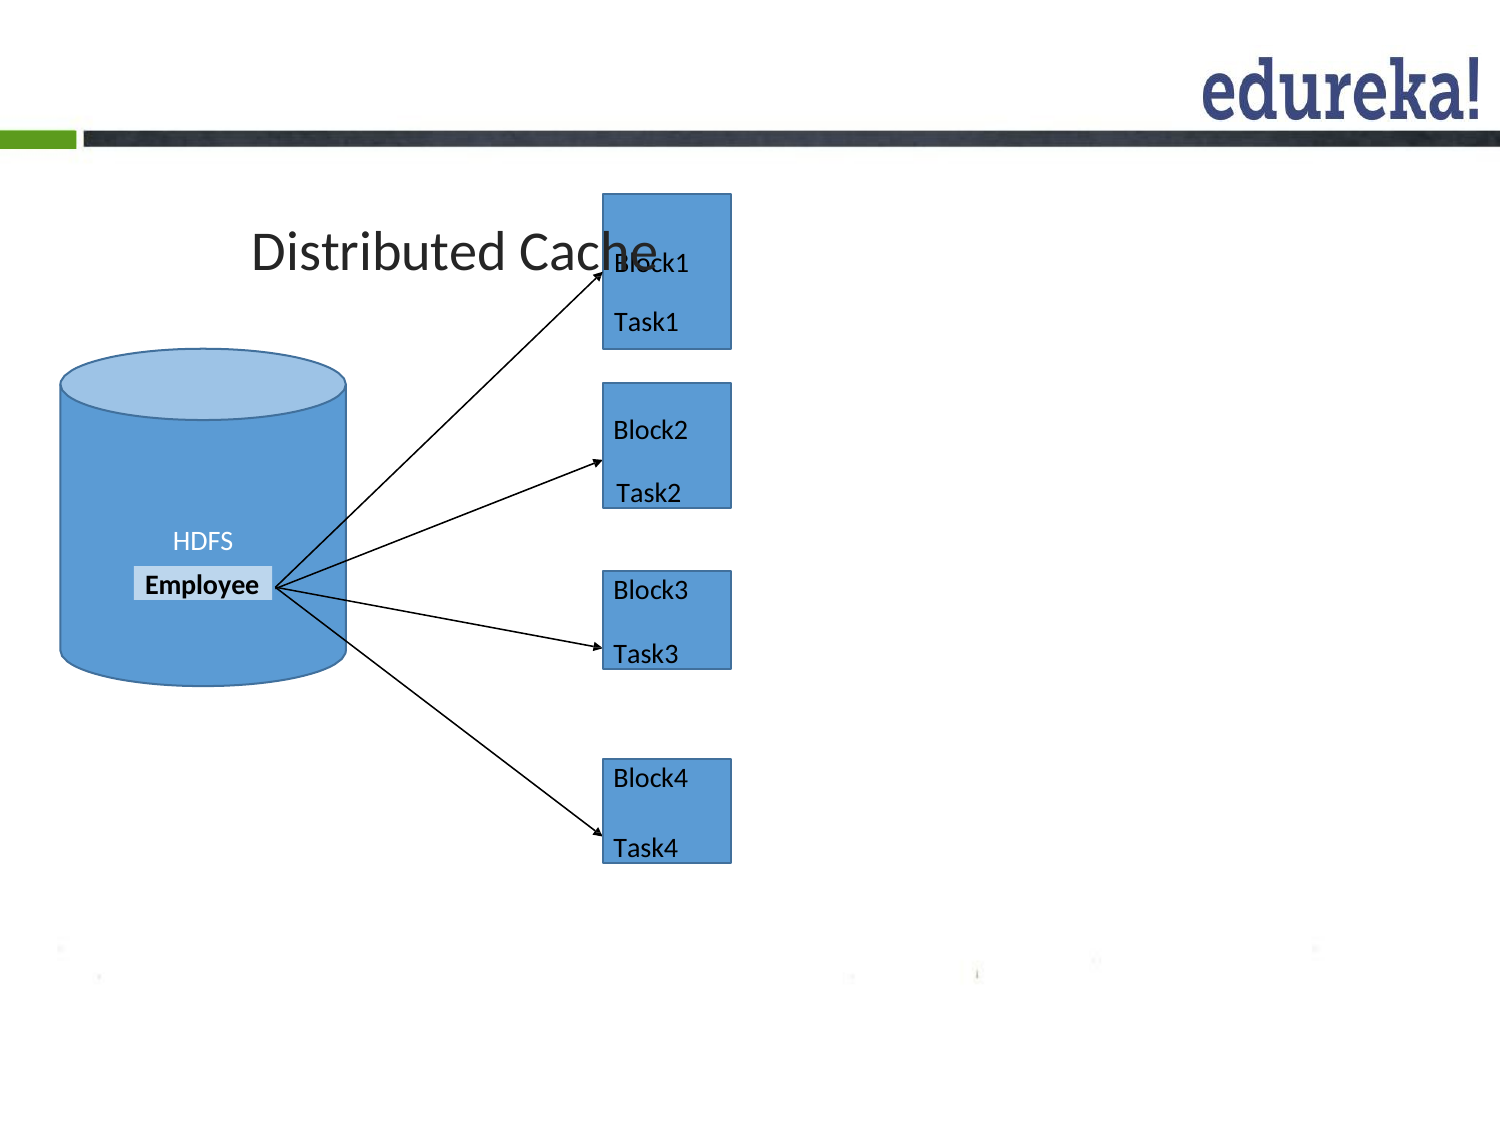

# Distributed Cache
Block1 Task1

Block2 Task2

HDFS
Employee
Block3

Task3

Block4

Task4